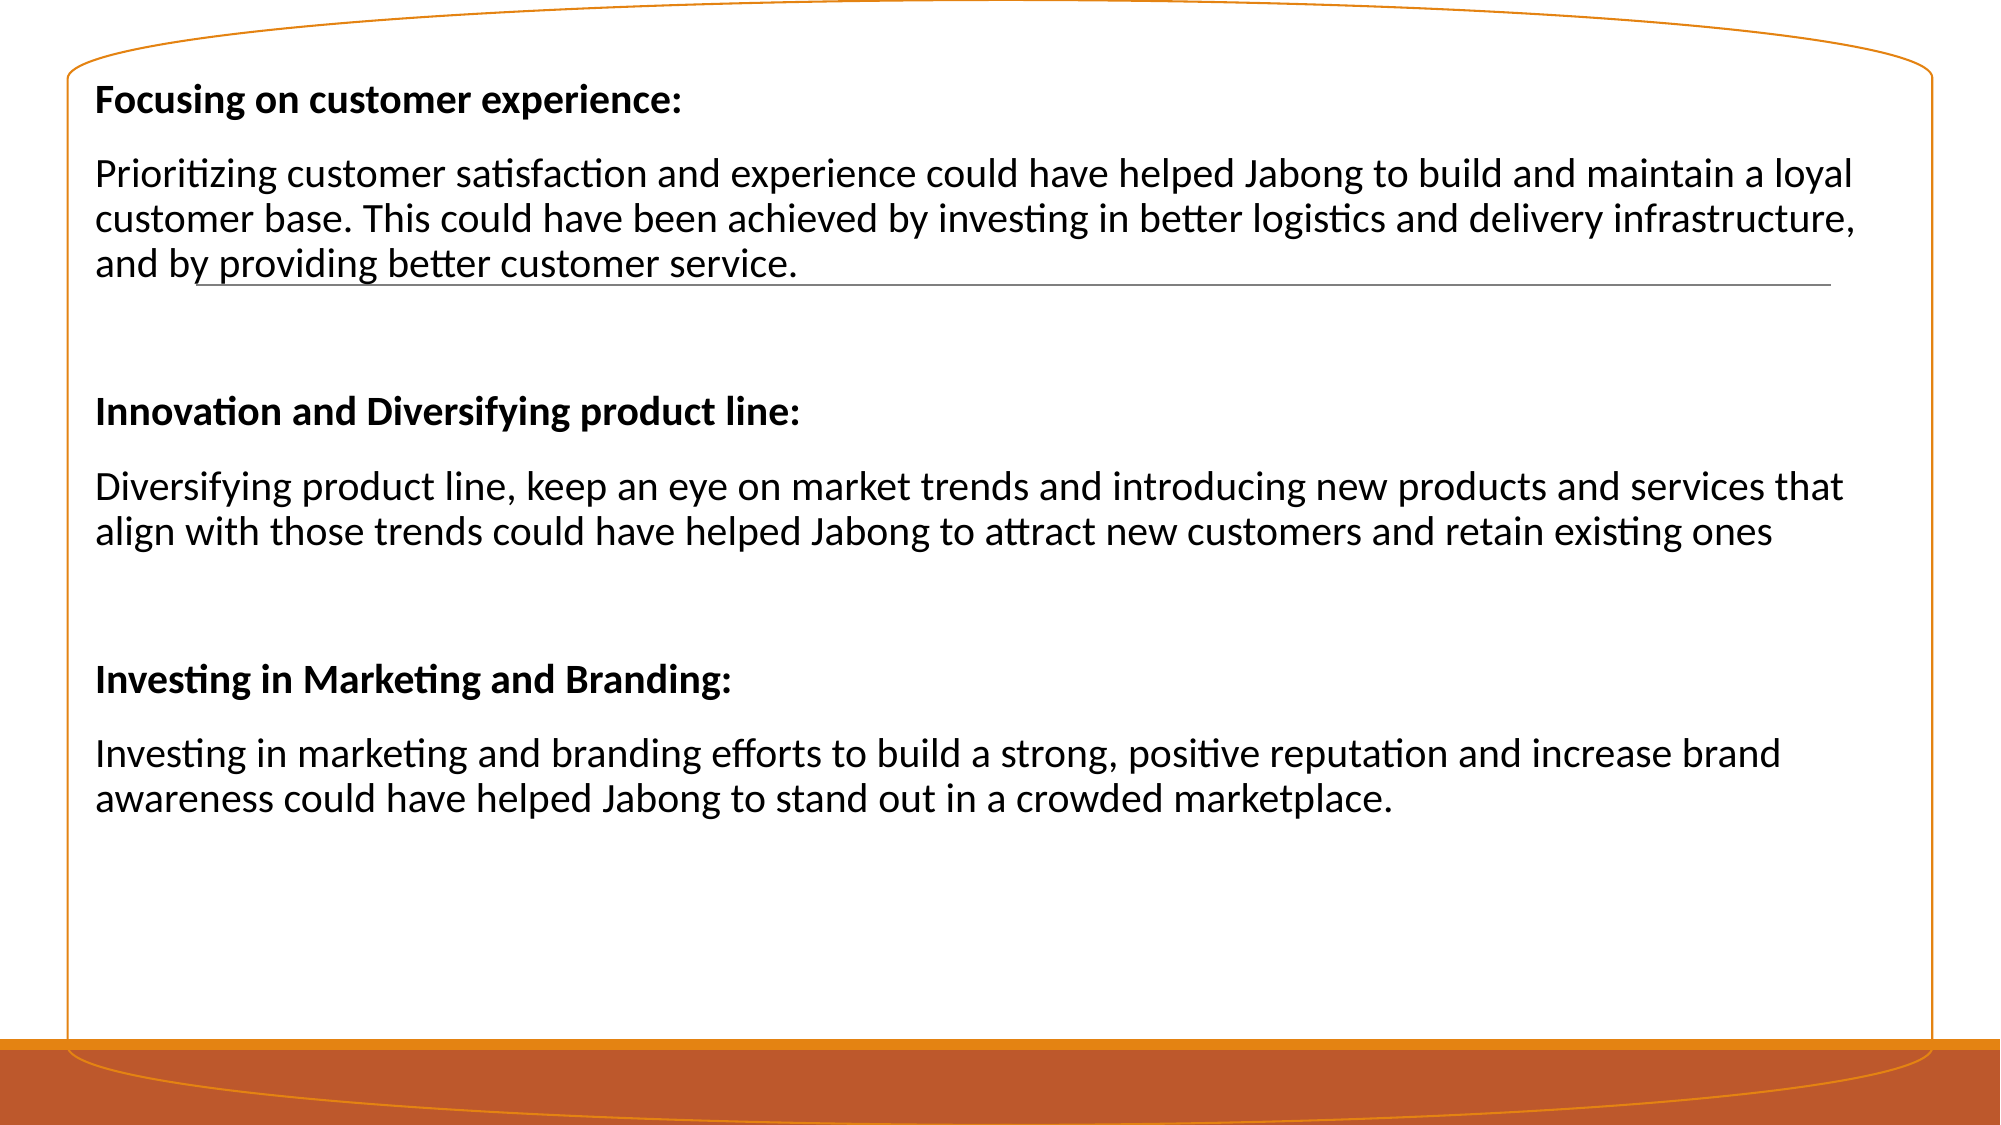

Focusing on customer experience:
Prioritizing customer satisfaction and experience could have helped Jabong to build and maintain a loyal customer base. This could have been achieved by investing in better logistics and delivery infrastructure, and by providing better customer service.

Innovation and Diversifying product line:
Diversifying product line, keep an eye on market trends and introducing new products and services that align with those trends could have helped Jabong to attract new customers and retain existing ones

Investing in Marketing and Branding:
Investing in marketing and branding efforts to build a strong, positive reputation and increase brand awareness could have helped Jabong to stand out in a crowded marketplace.